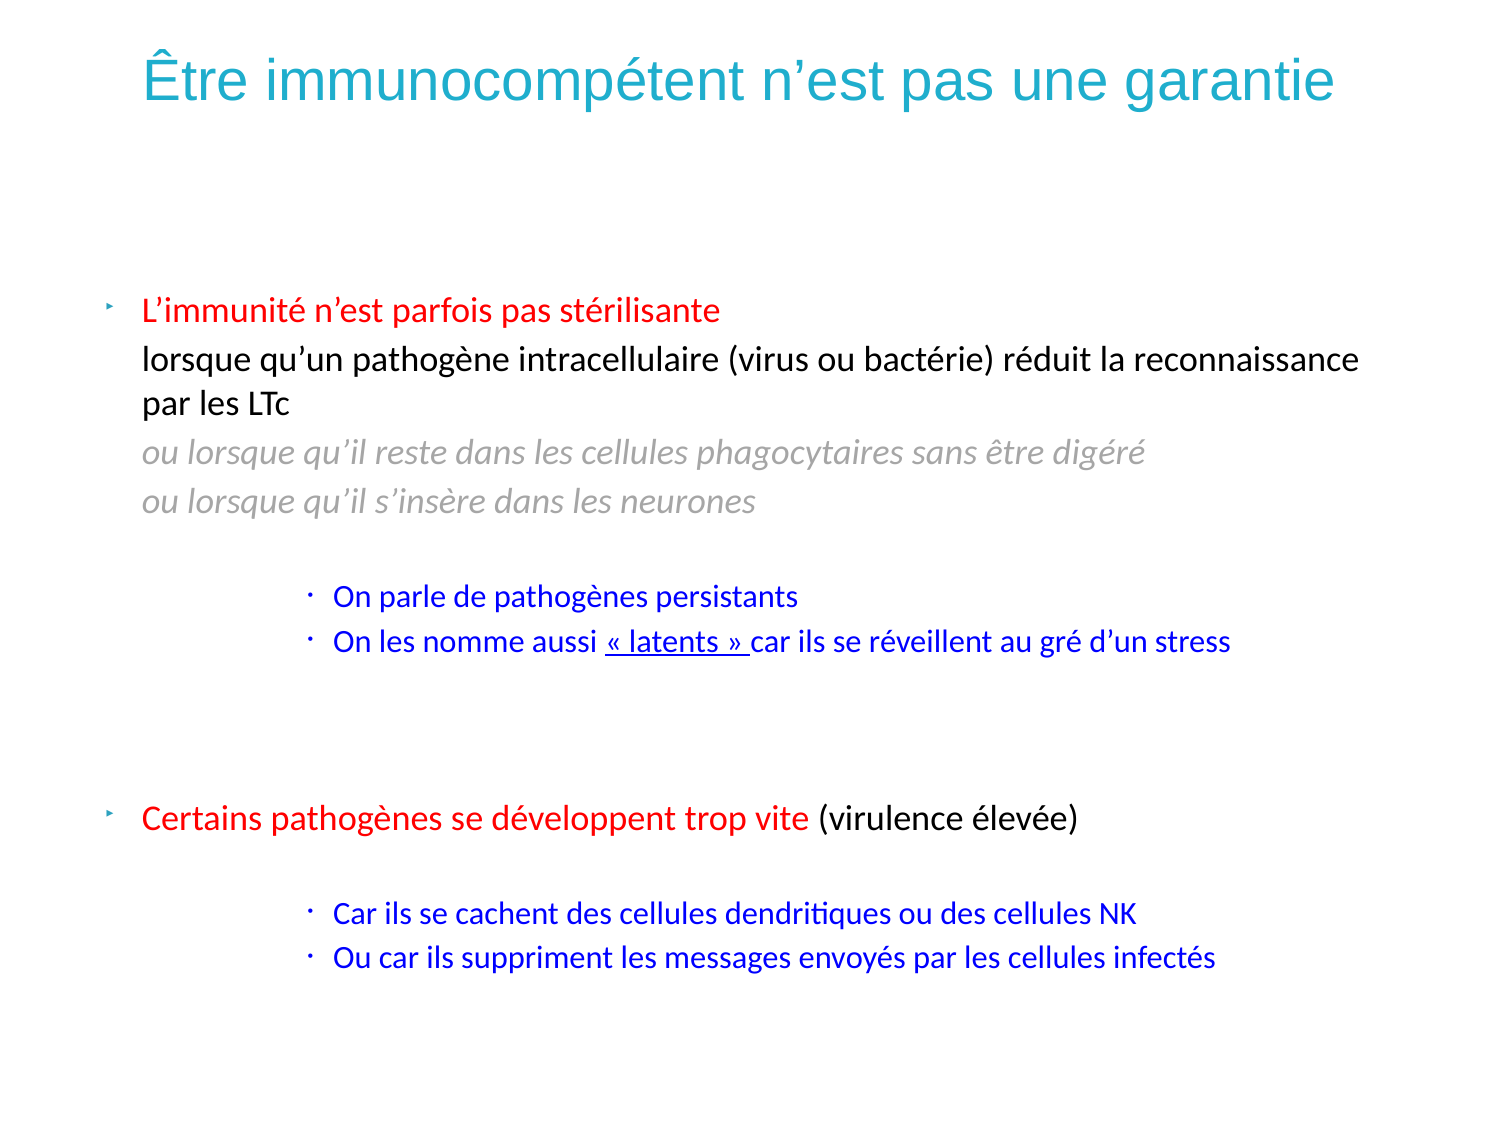

# Être immunocompétent n’est pas une garantie
L’immunité n’est parfois pas stérilisante
	lorsque qu’un pathogène intracellulaire (virus ou bactérie) réduit la reconnaissance par les LTc
	ou lorsque qu’il reste dans les cellules phagocytaires sans être digéré
	ou lorsque qu’il s’insère dans les neurones

On parle de pathogènes persistants
On les nomme aussi « latents » car ils se réveillent au gré d’un stress

Certains pathogènes se développent trop vite (virulence élevée)

Car ils se cachent des cellules dendritiques ou des cellules NK
Ou car ils suppriment les messages envoyés par les cellules infectés